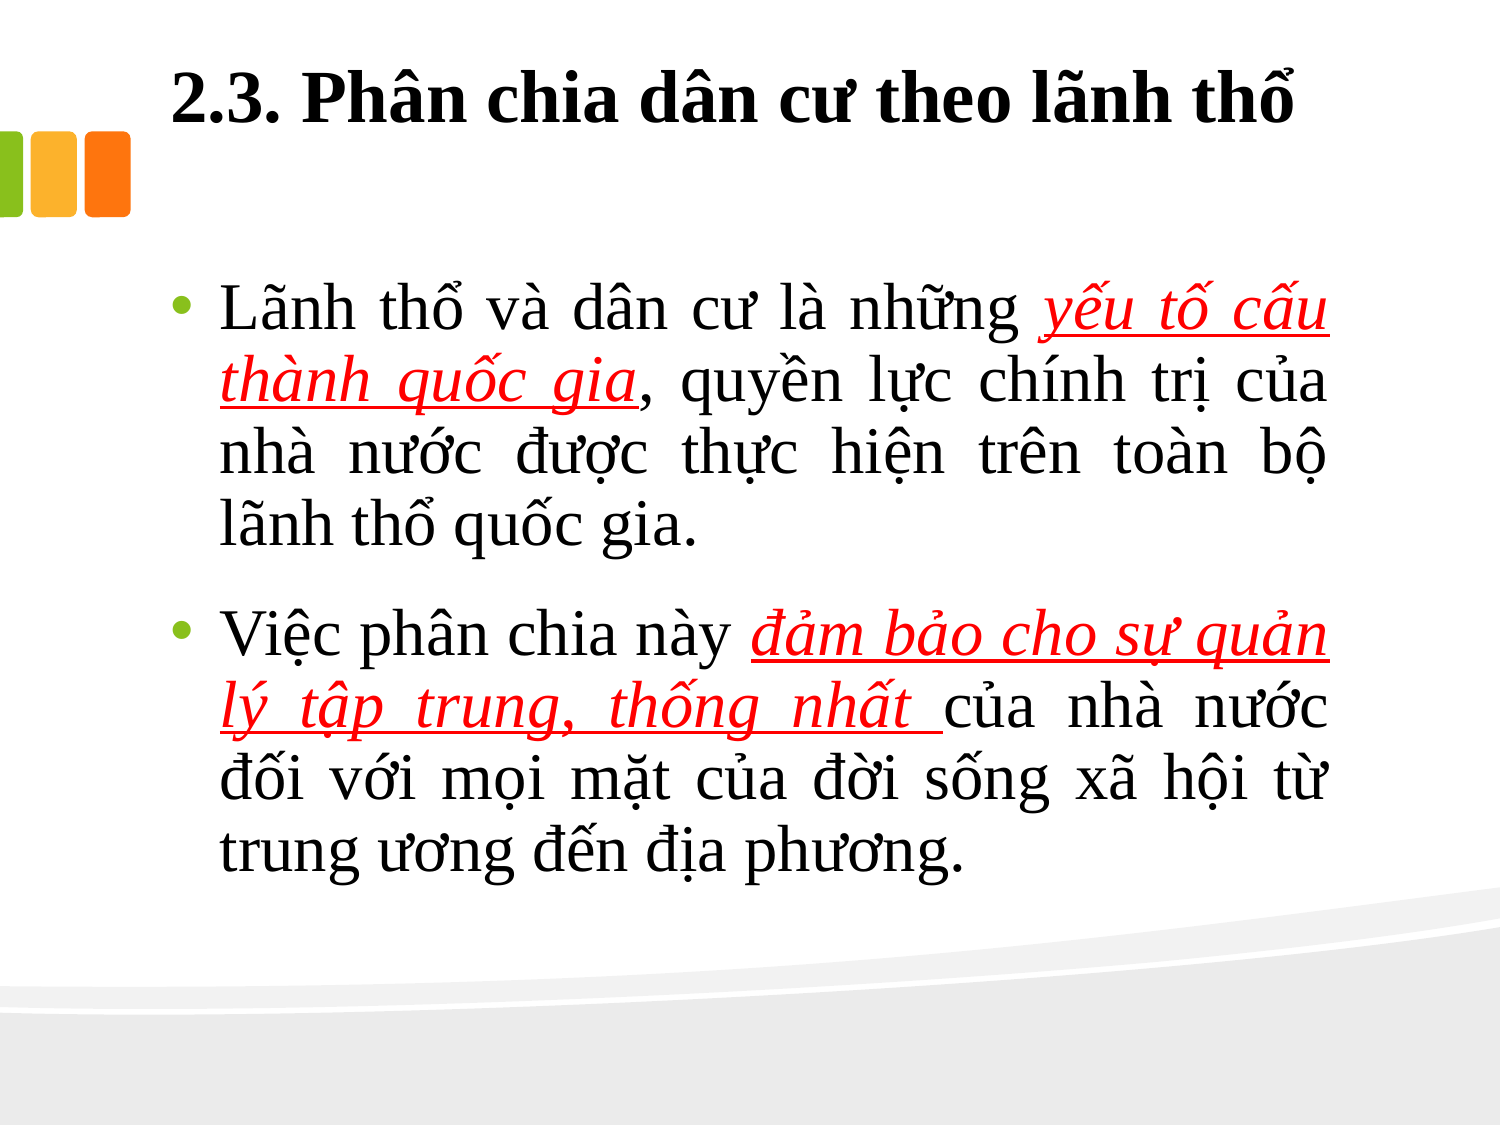

# 2.3. Phân chia dân cư theo lãnh thổ
Lãnh thổ và dân cư là những yếu tố cấu thành quốc gia, quyền lực chính trị của nhà nước được thực hiện trên toàn bộ lãnh thổ quốc gia.
Việc phân chia này đảm bảo cho sự quản lý tập trung, thống nhất của nhà nước đối với mọi mặt của đời sống xã hội từ trung ương đến địa phương.